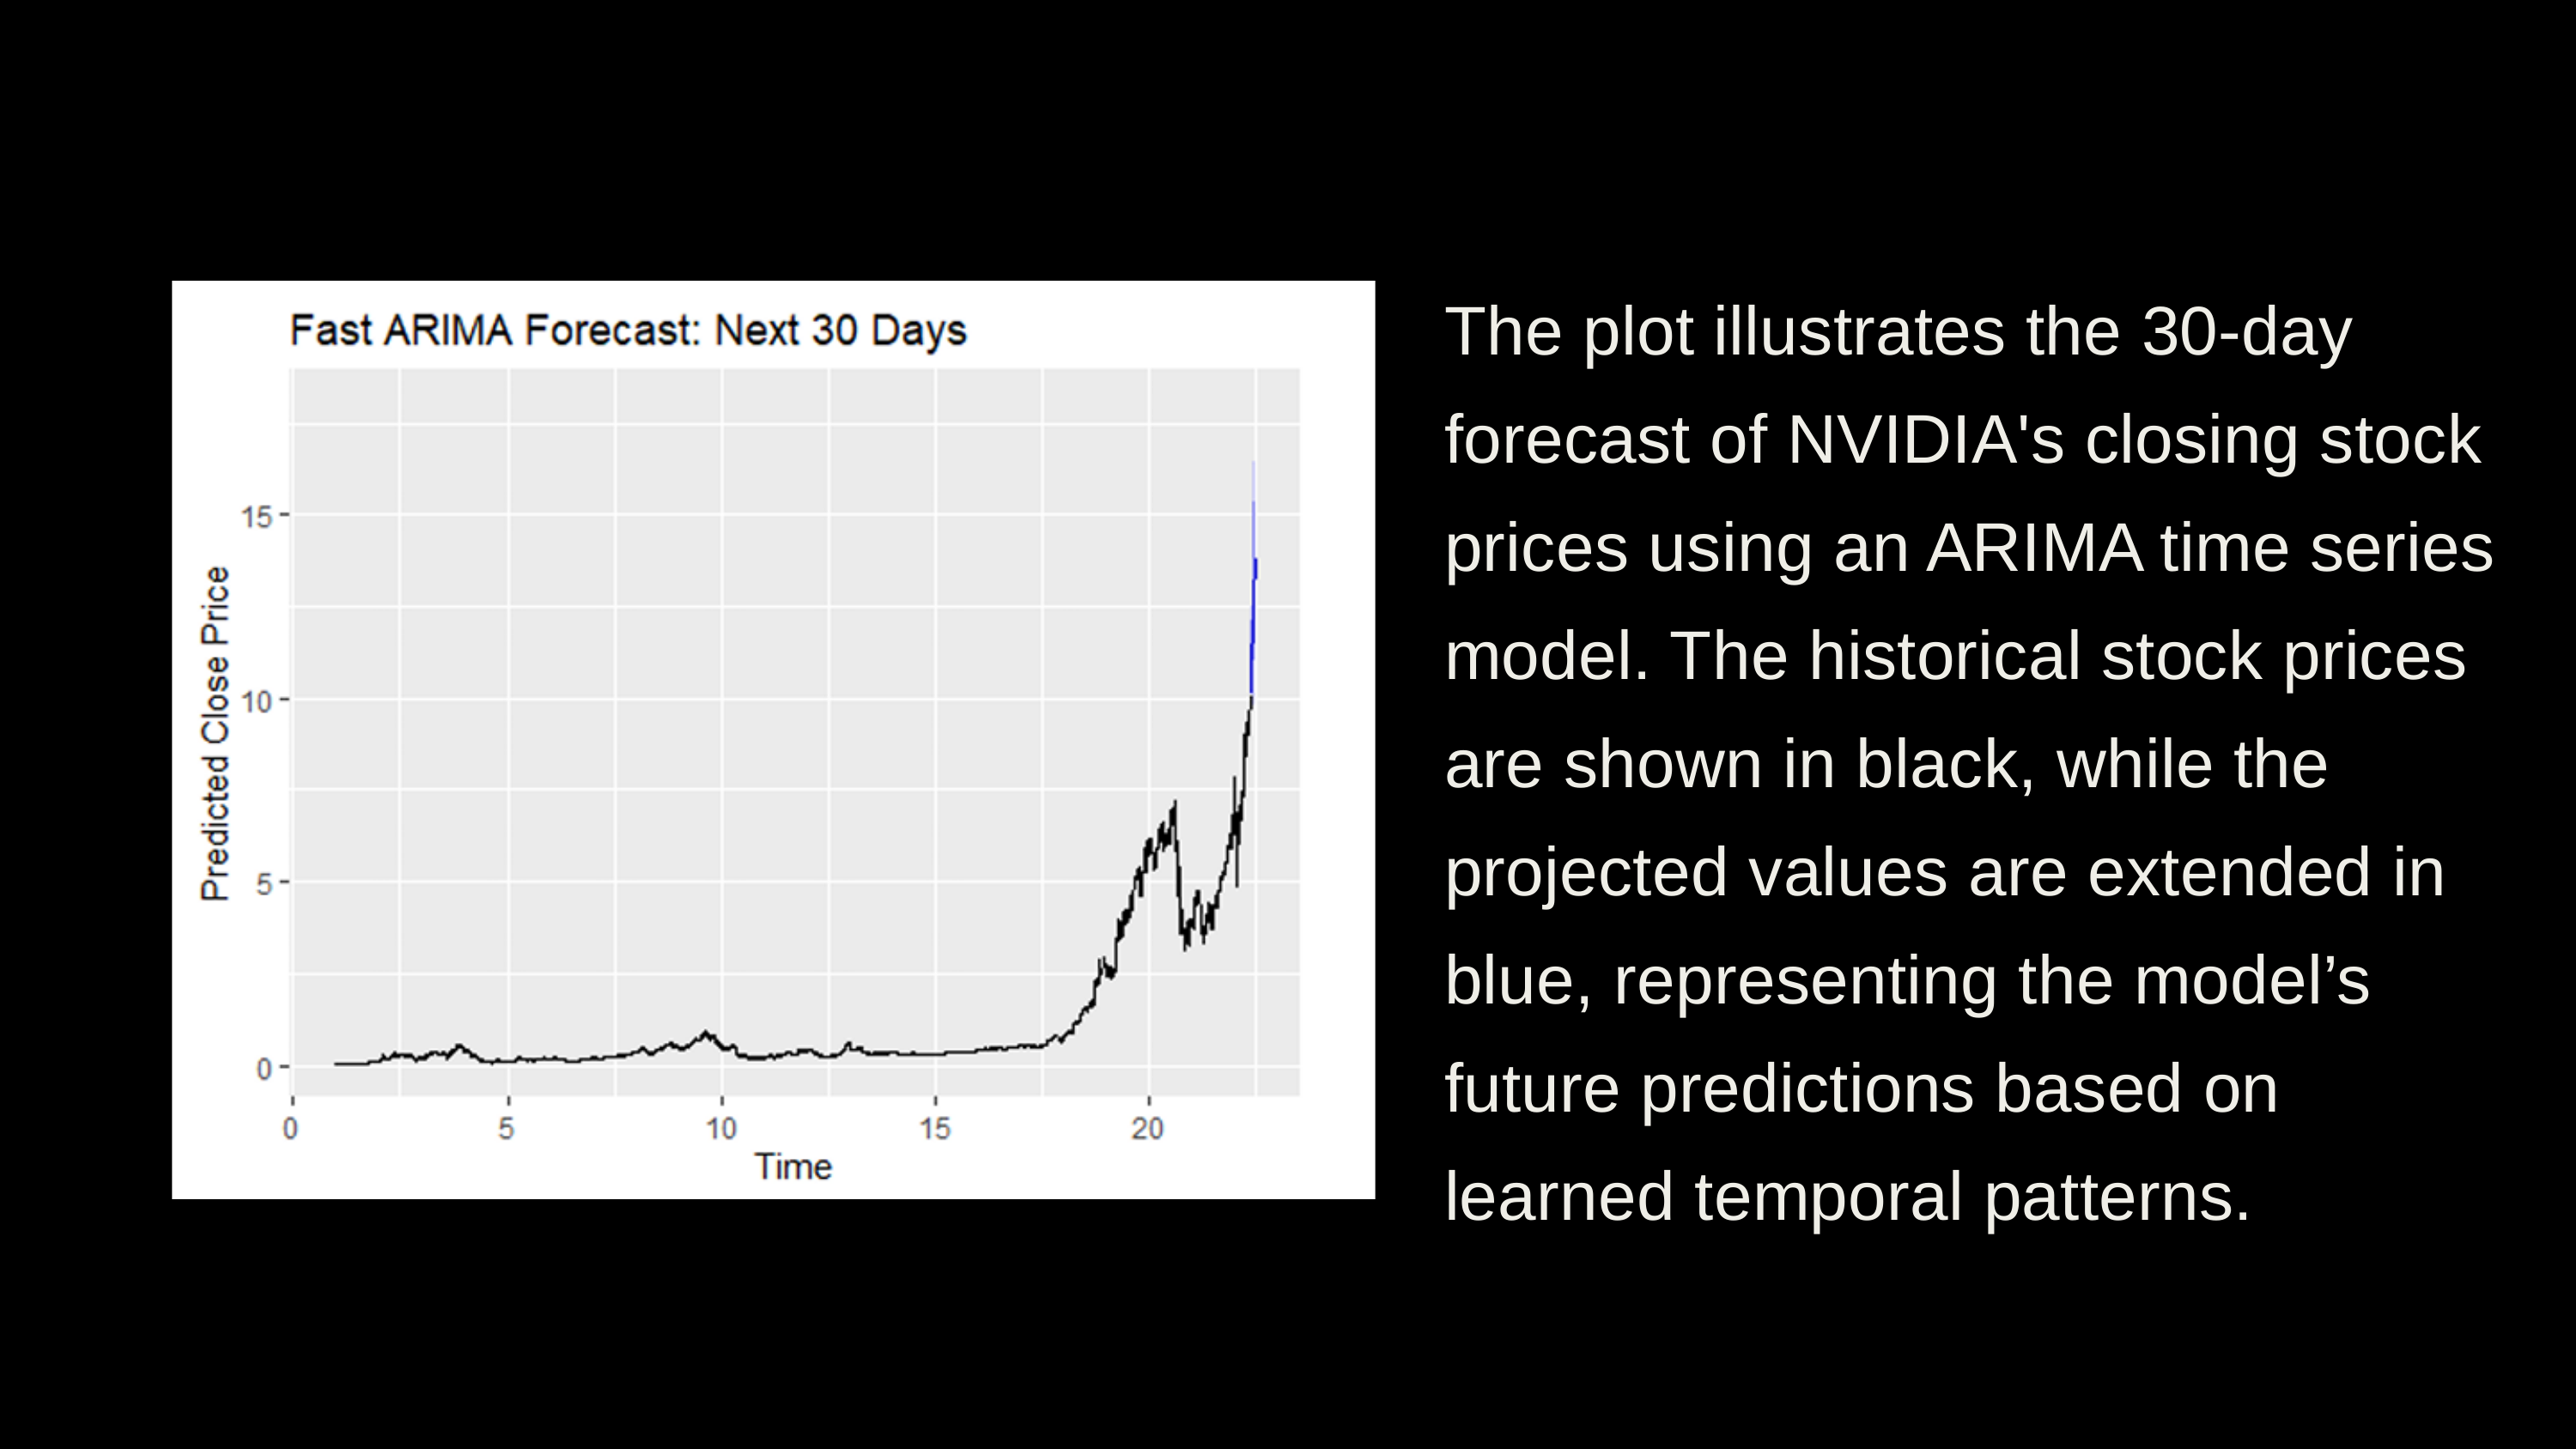

The plot illustrates the 30-day forecast of NVIDIA's closing stock prices using an ARIMA time series model. The historical stock prices are shown in black, while the projected values are extended in blue, representing the model’s future predictions based on learned temporal patterns.